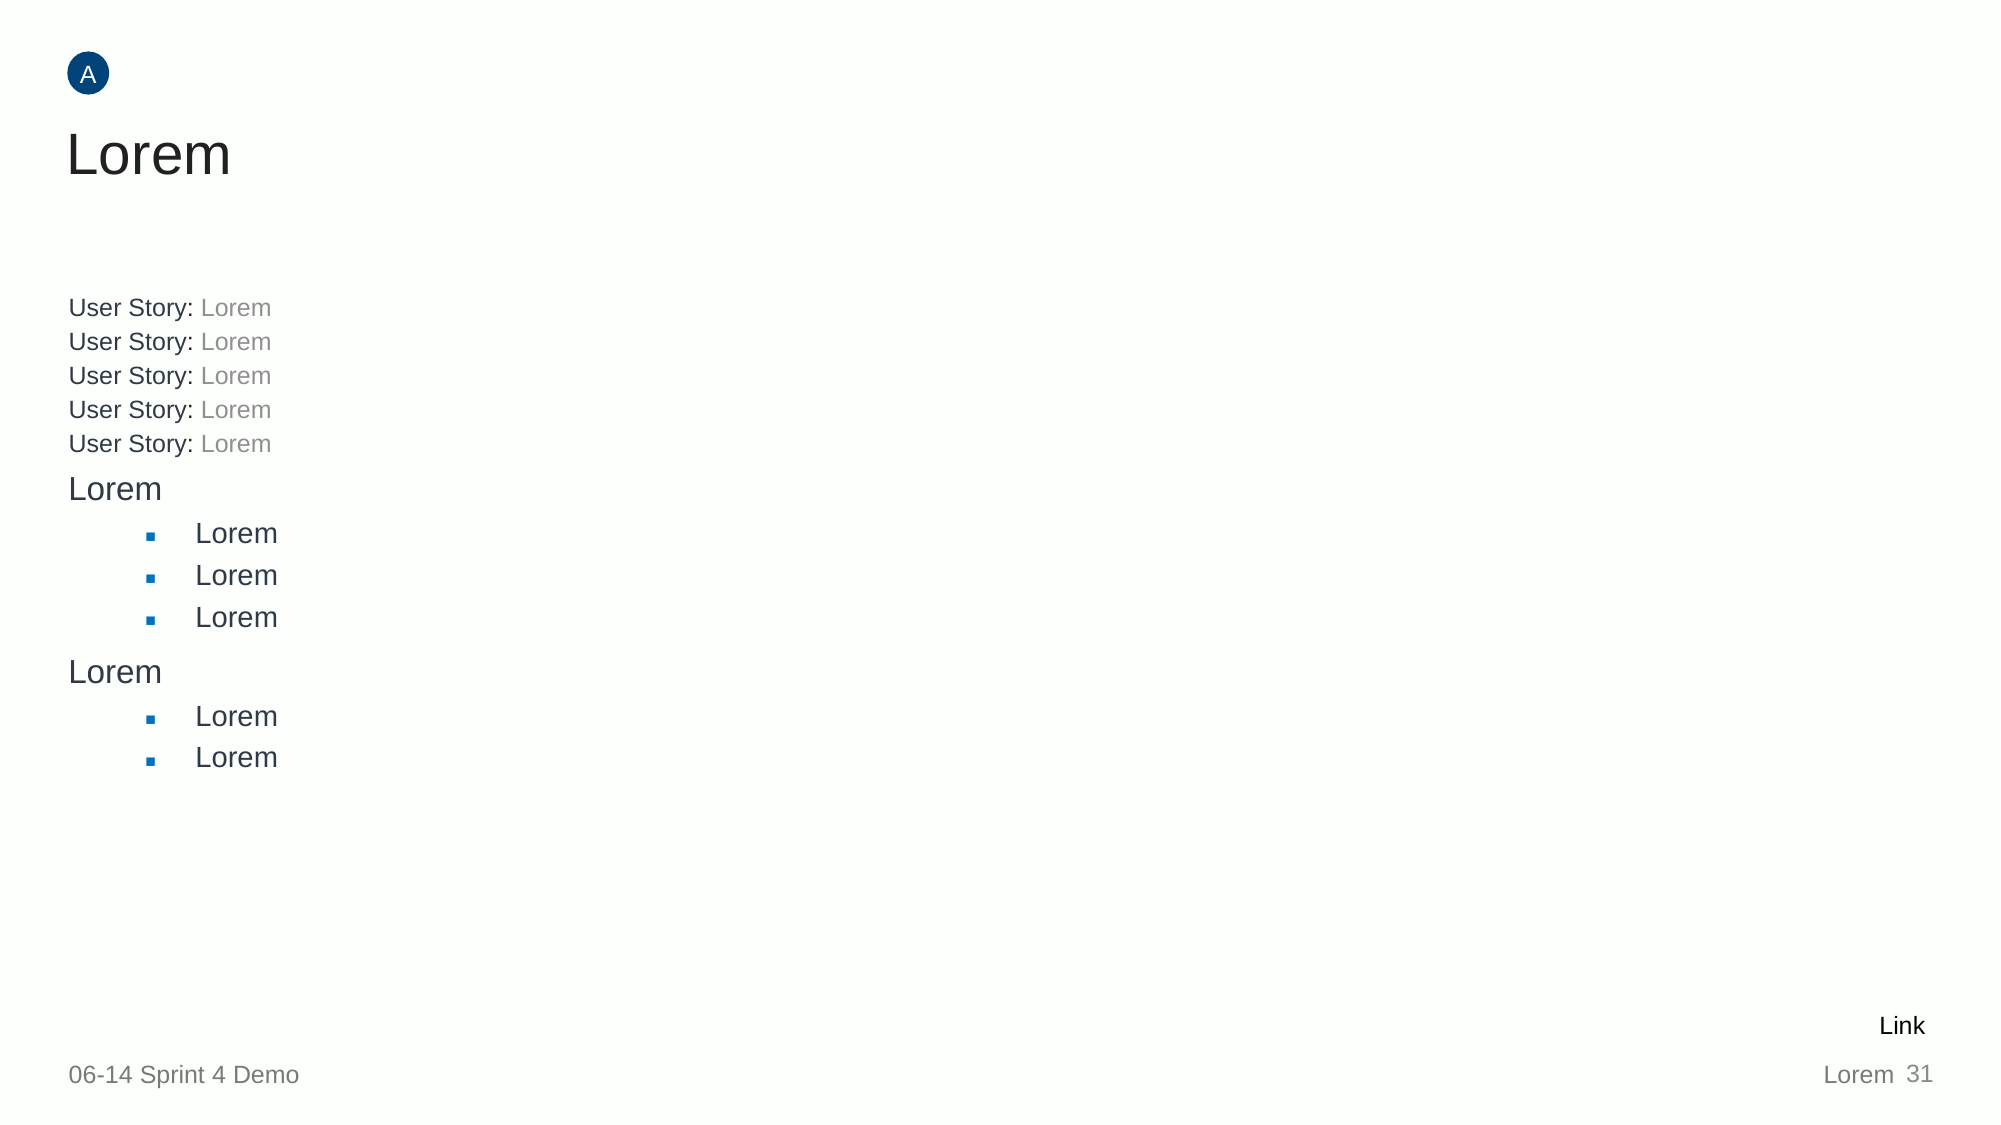

A
Lorem
User Story: Lorem
User Story: Lorem
User Story: Lorem
User Story: Lorem
User Story: Lorem
Lorem
Lorem
Lorem
Lorem
Lorem
Lorem
Lorem
Link
31
06-14 Sprint 4 Demo
Lorem